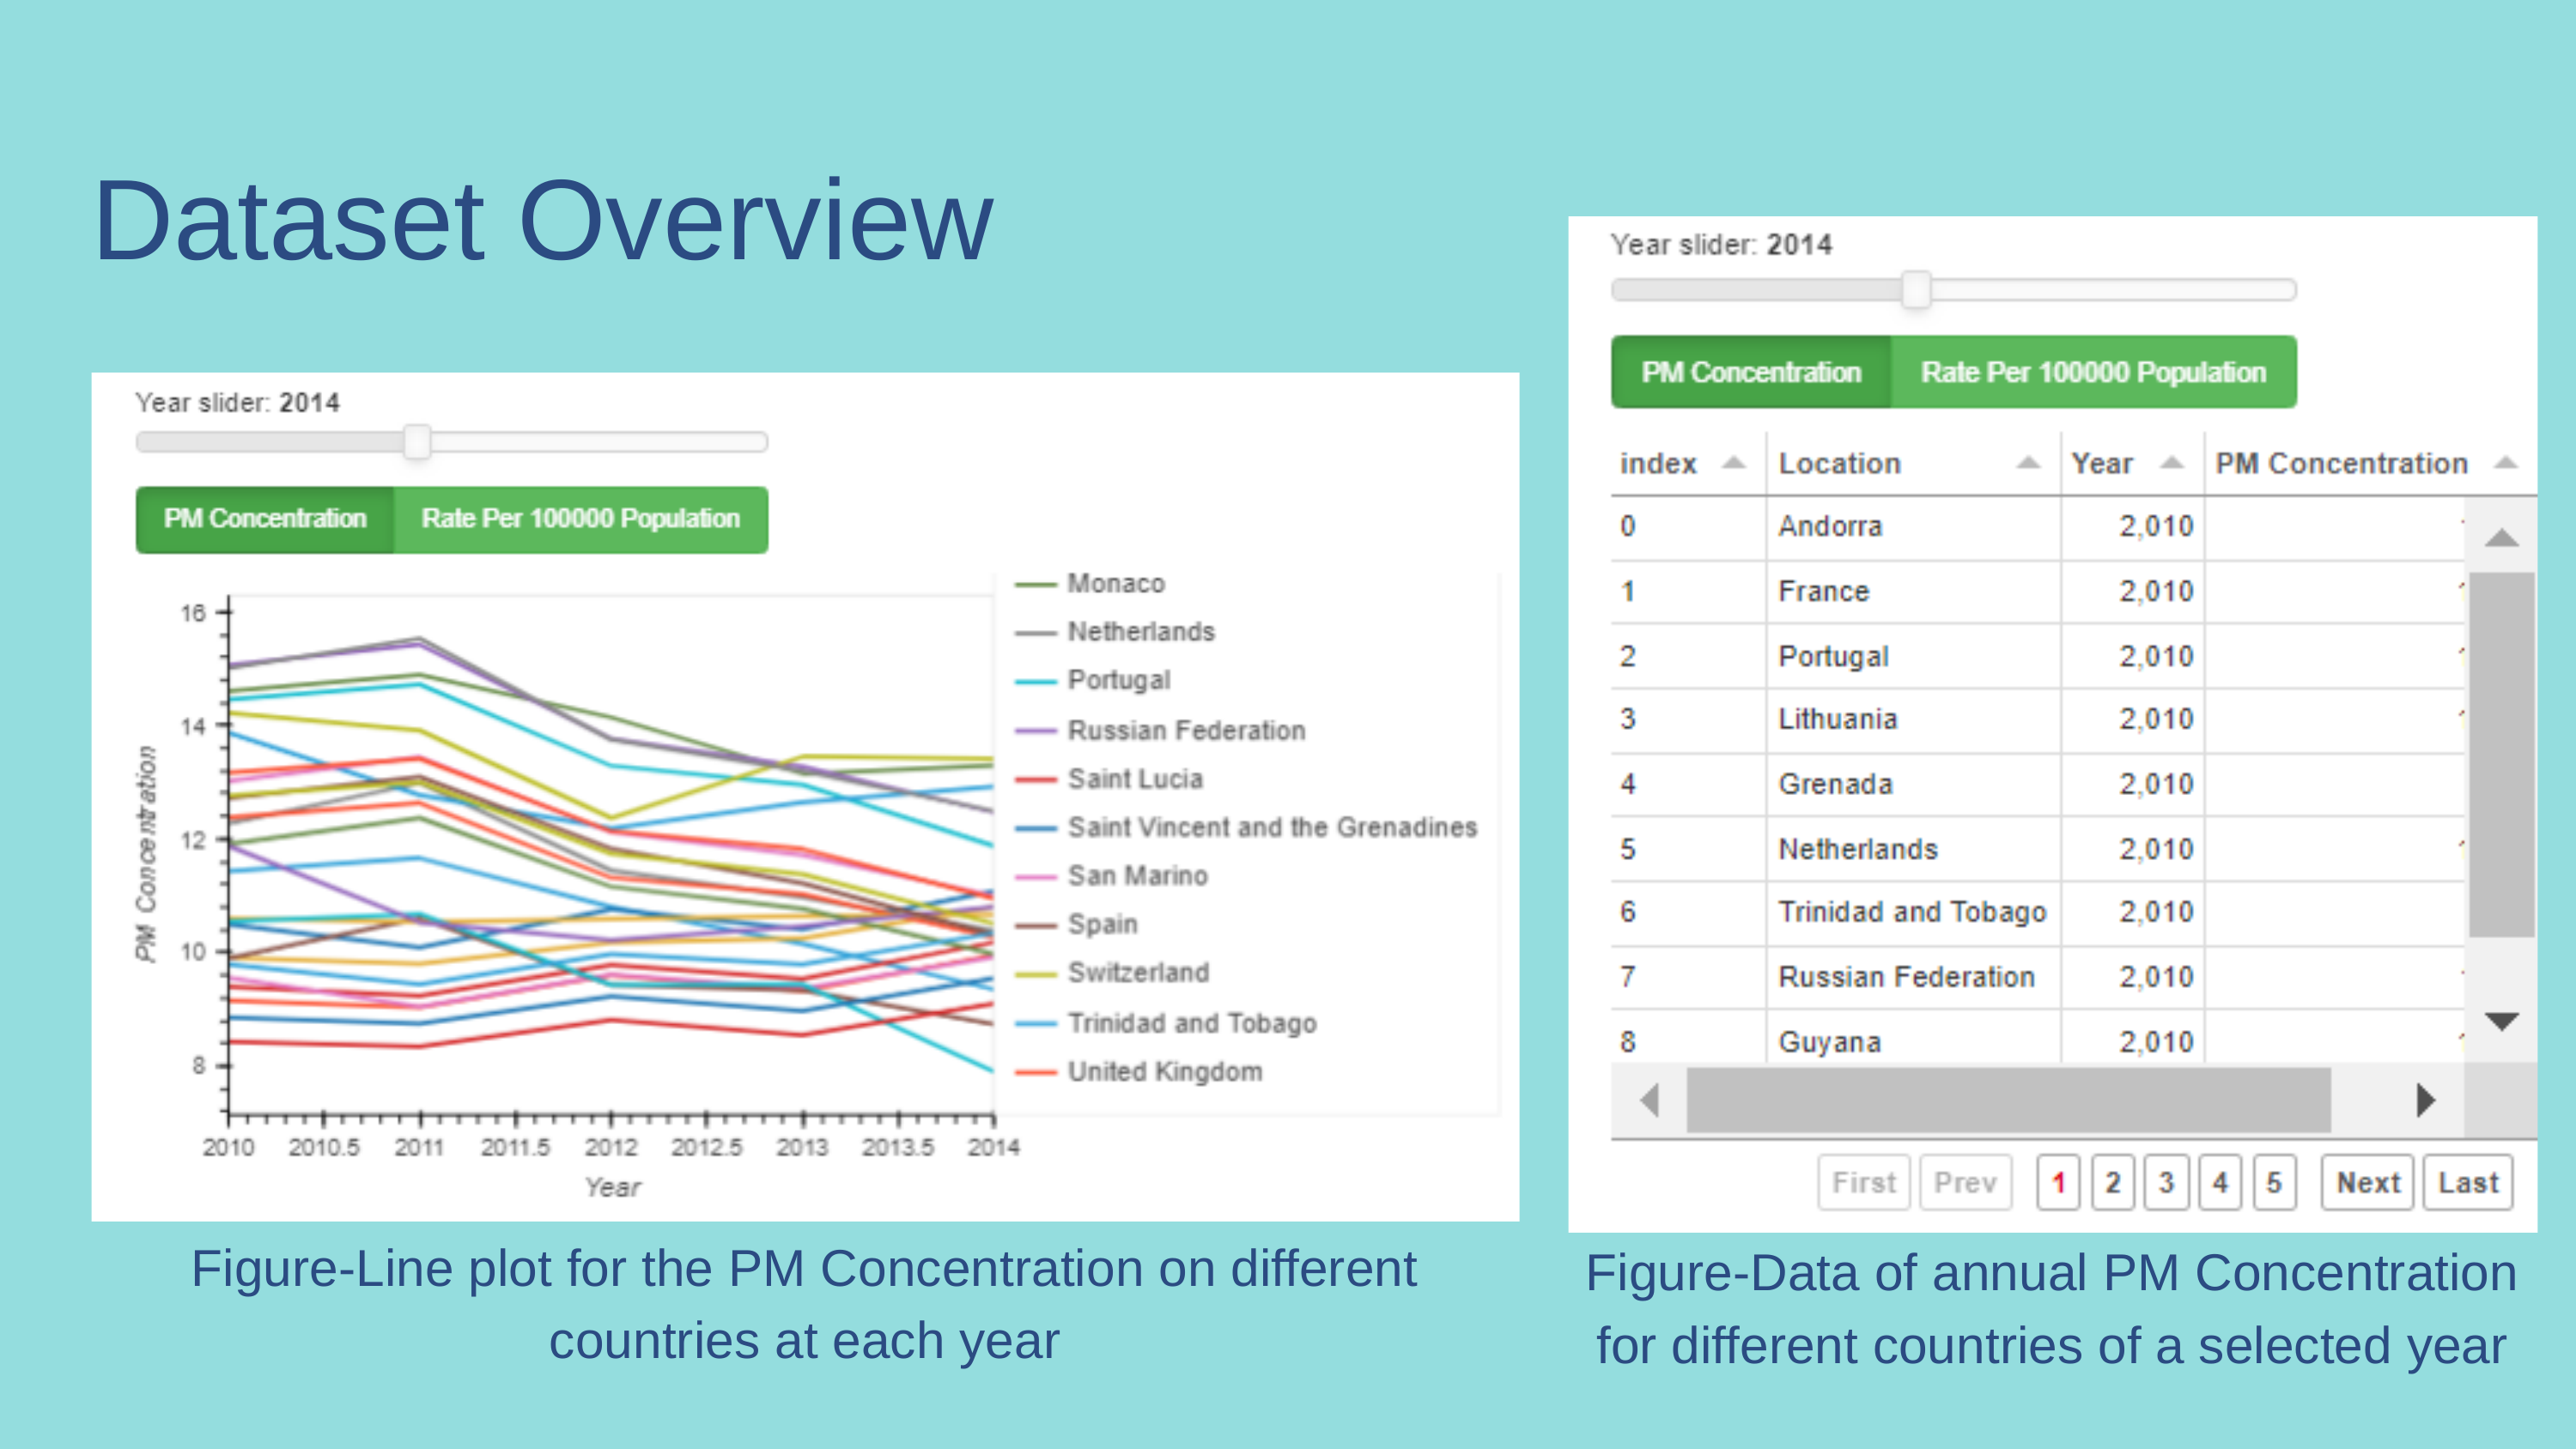

Dataset Overview

Figure-Line plot for the PM Concentration on different countries at each year
Figure-Data of annual PM Concentration for different countries of a selected year